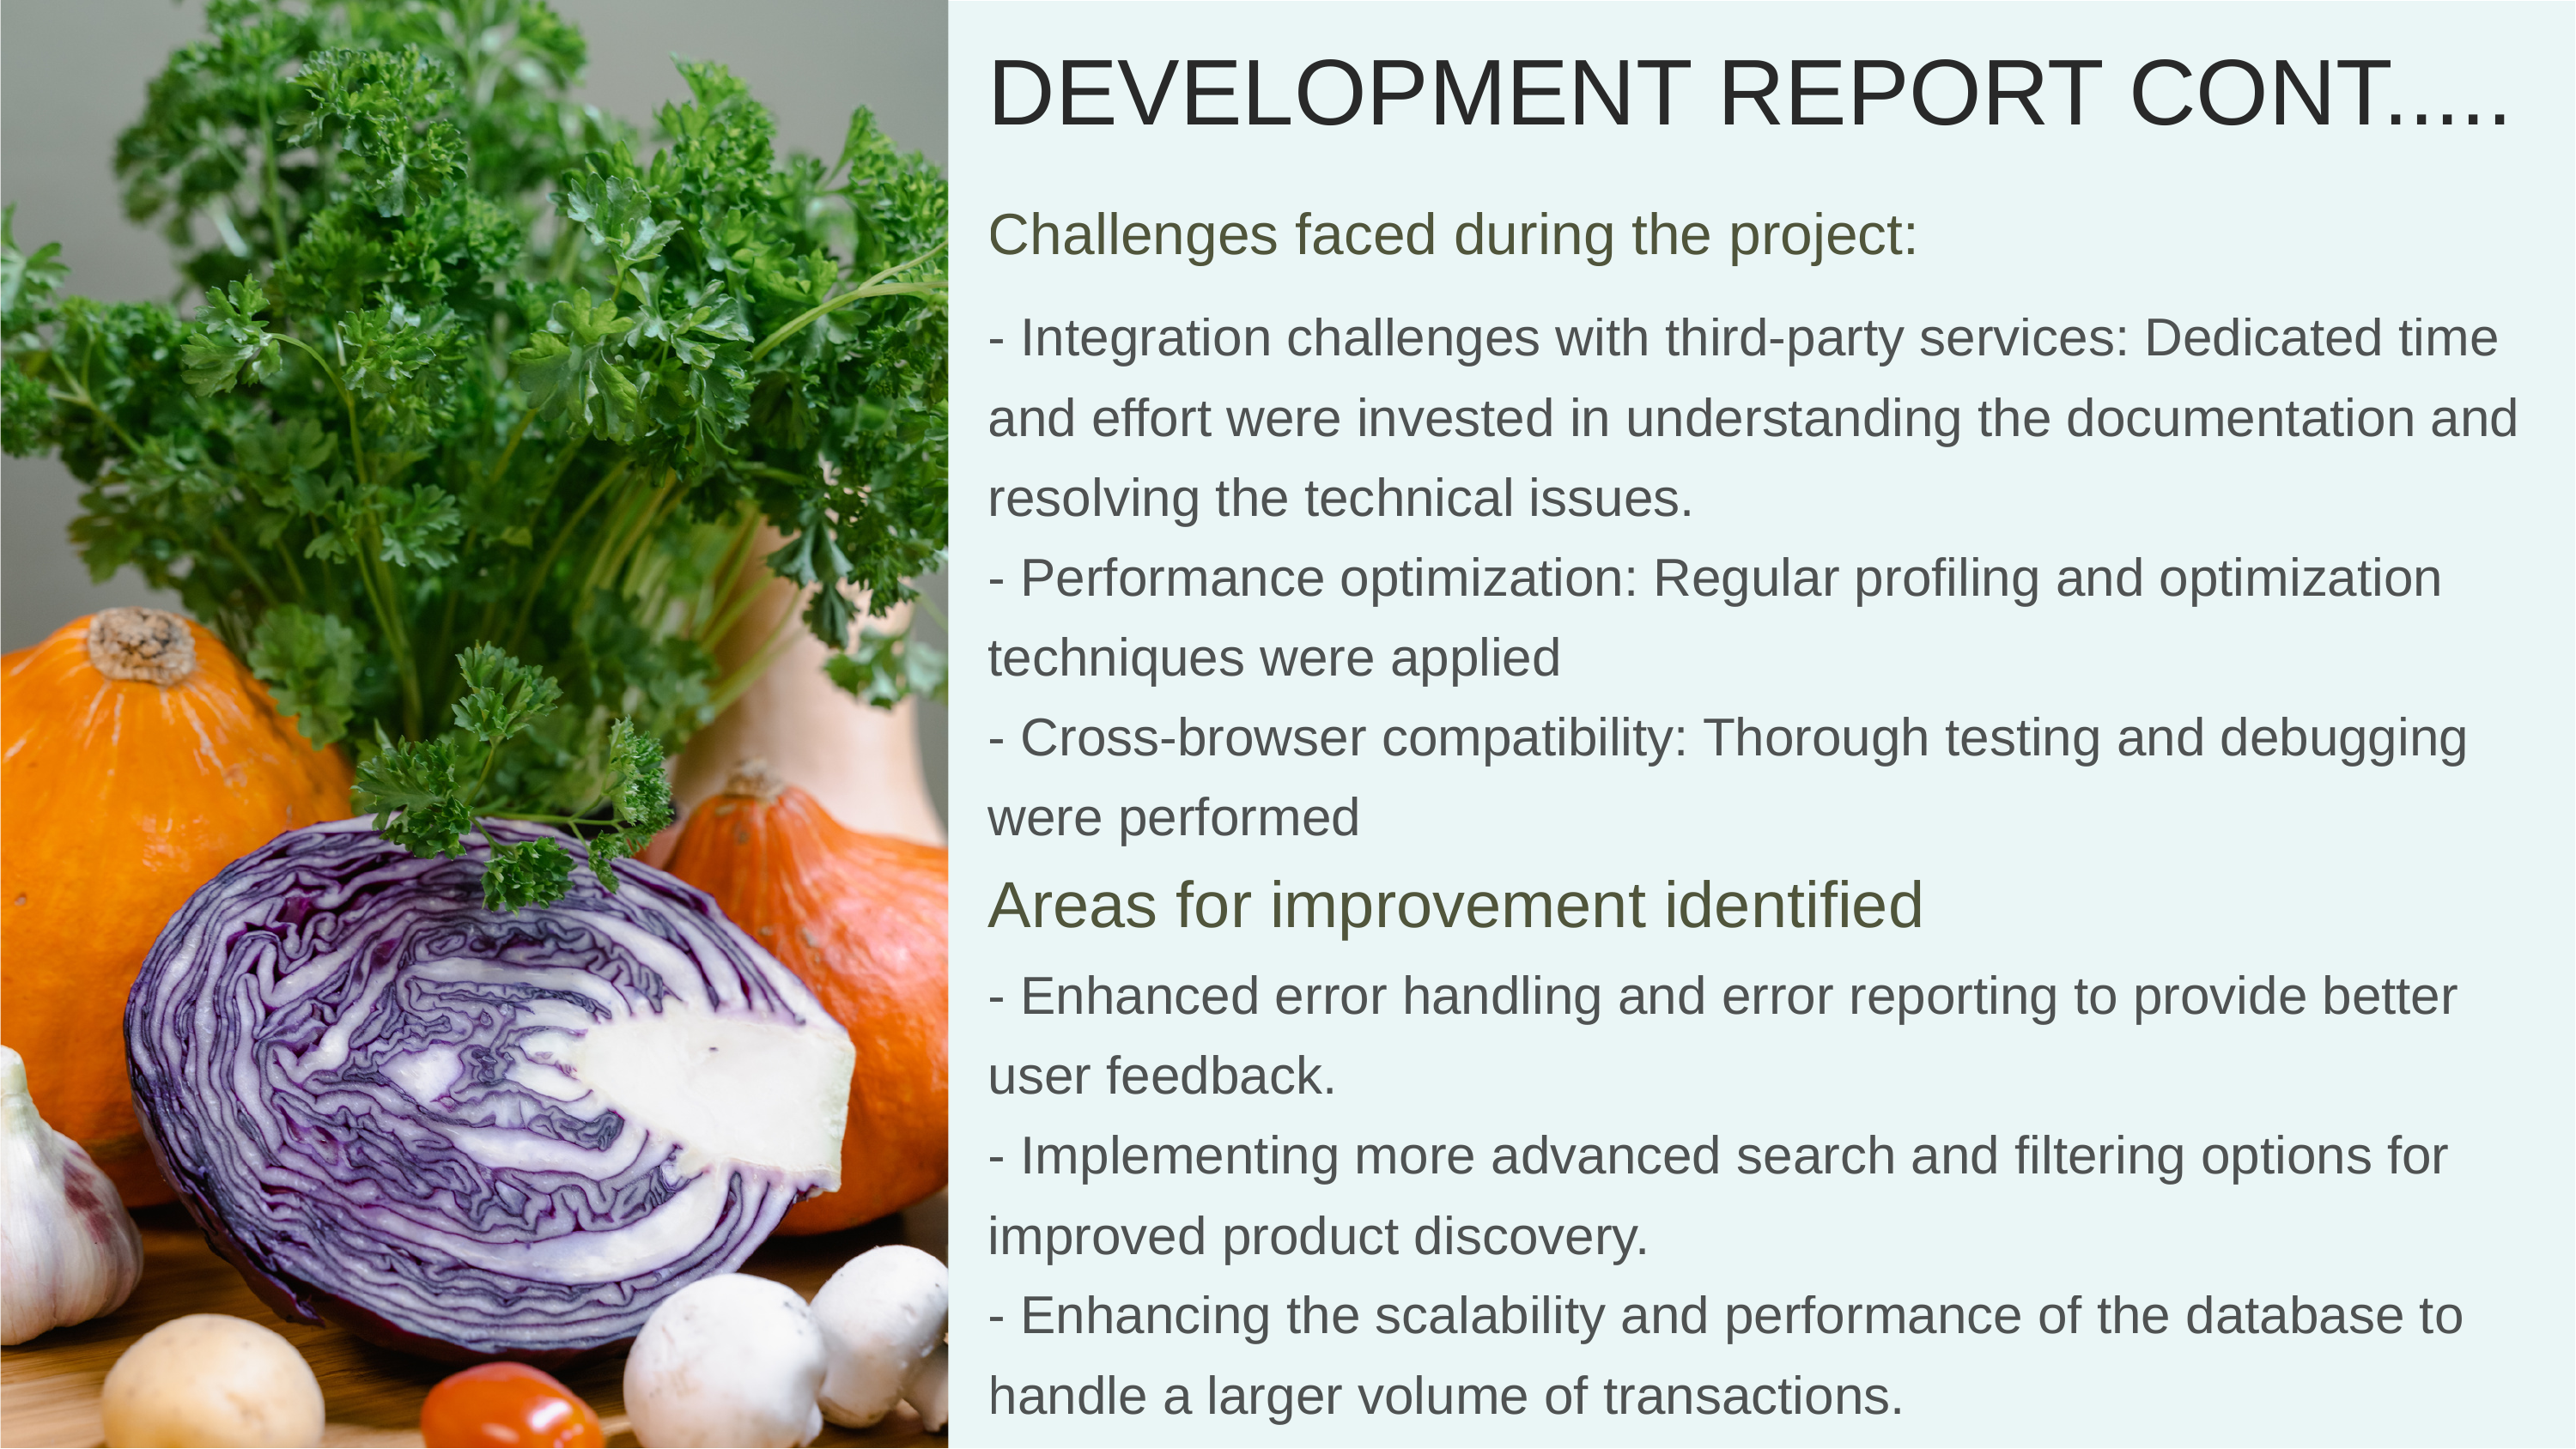

DEVELOPMENT REPORT CONT.....
Challenges faced during the project:

- Integration challenges with third-party services: Dedicated time and effort were invested in understanding the documentation and resolving the technical issues.
- Performance optimization: Regular profiling and optimization techniques were applied
- Cross-browser compatibility: Thorough testing and debugging were performed
Areas for improvement identified
- Enhanced error handling and error reporting to provide better user feedback.
- Implementing more advanced search and filtering options for improved product discovery.
- Enhancing the scalability and performance of the database to handle a larger volume of transactions.